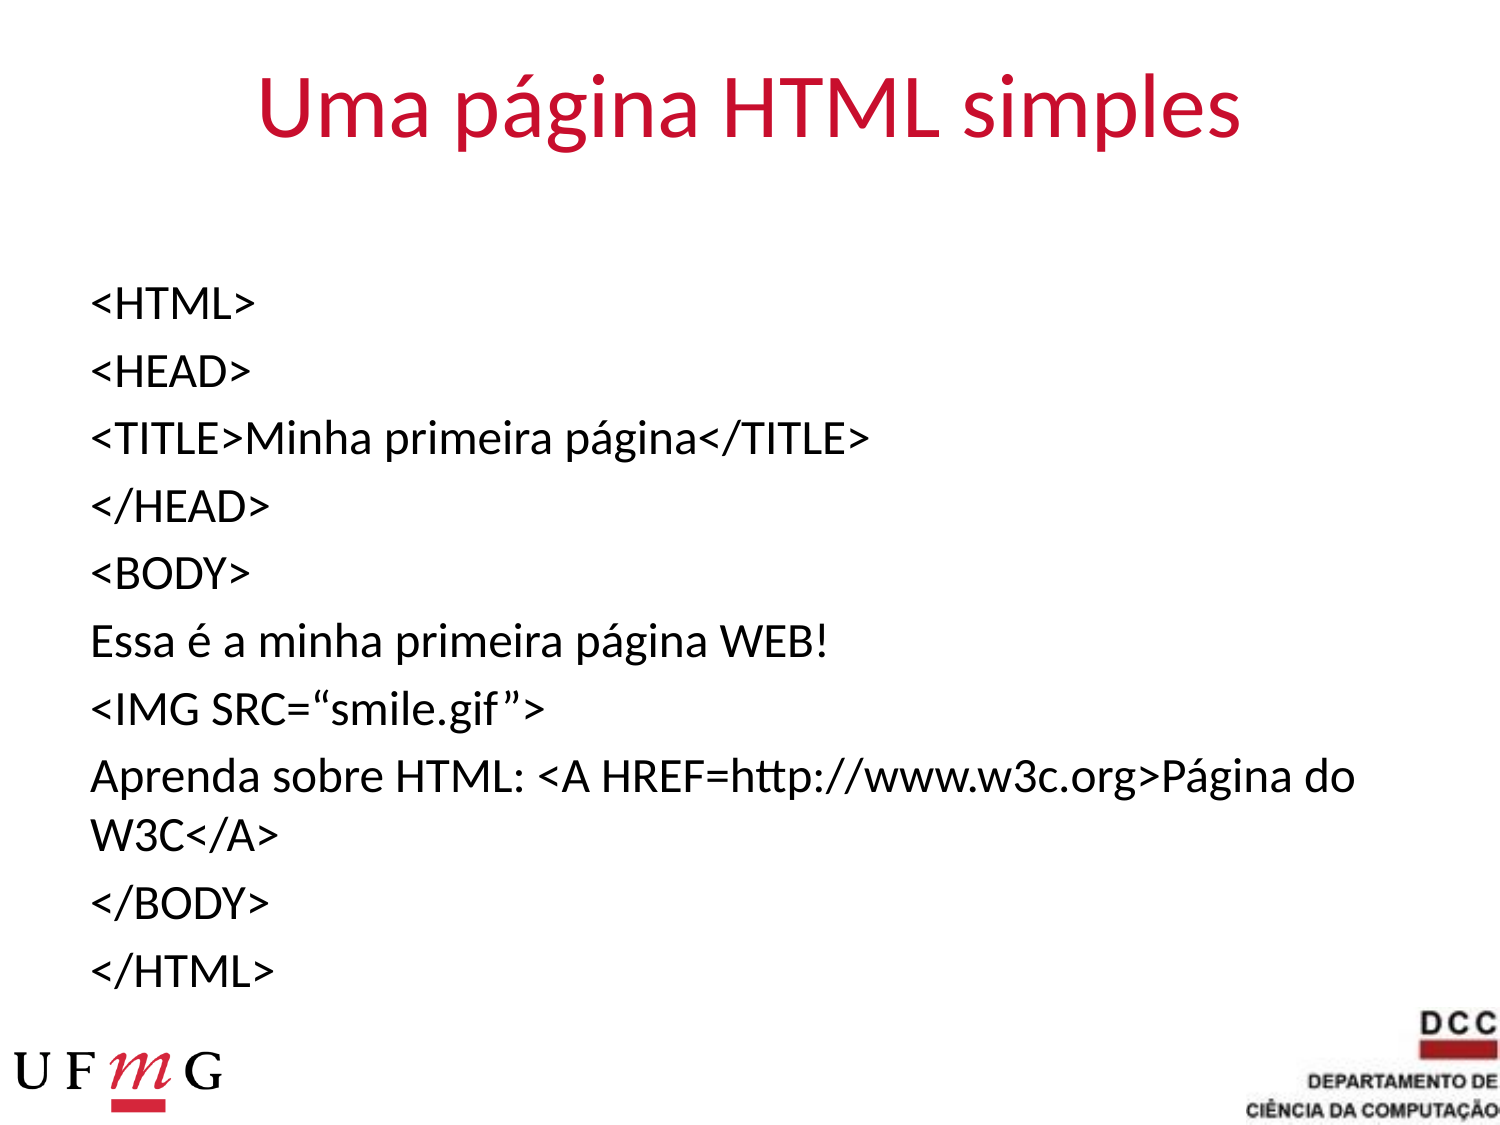

# Uma página HTML simples
<HTML>
<HEAD>
<TITLE>Minha primeira página</TITLE>
</HEAD>
<BODY>
Essa é a minha primeira página WEB!
<IMG SRC=“smile.gif”>
Aprenda sobre HTML: <A HREF=http://www.w3c.org>Página do W3C</A>
</BODY>
</HTML>